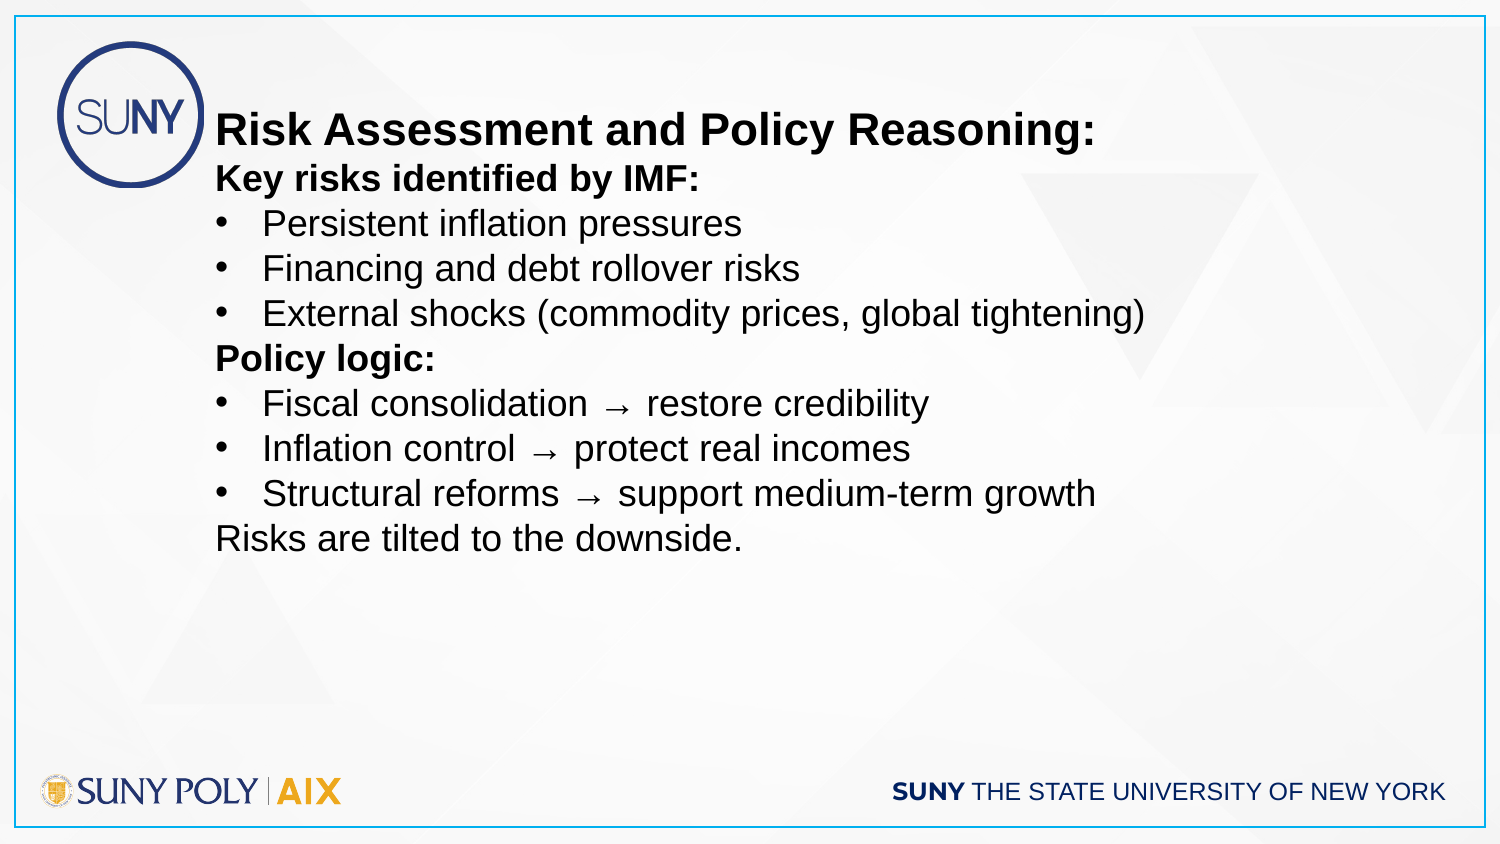

Risk Assessment and Policy Reasoning:
Key risks identified by IMF:
Persistent inflation pressures
Financing and debt rollover risks
External shocks (commodity prices, global tightening)
Policy logic:
Fiscal consolidation → restore credibility
Inflation control → protect real incomes
Structural reforms → support medium-term growth
Risks are tilted to the downside.